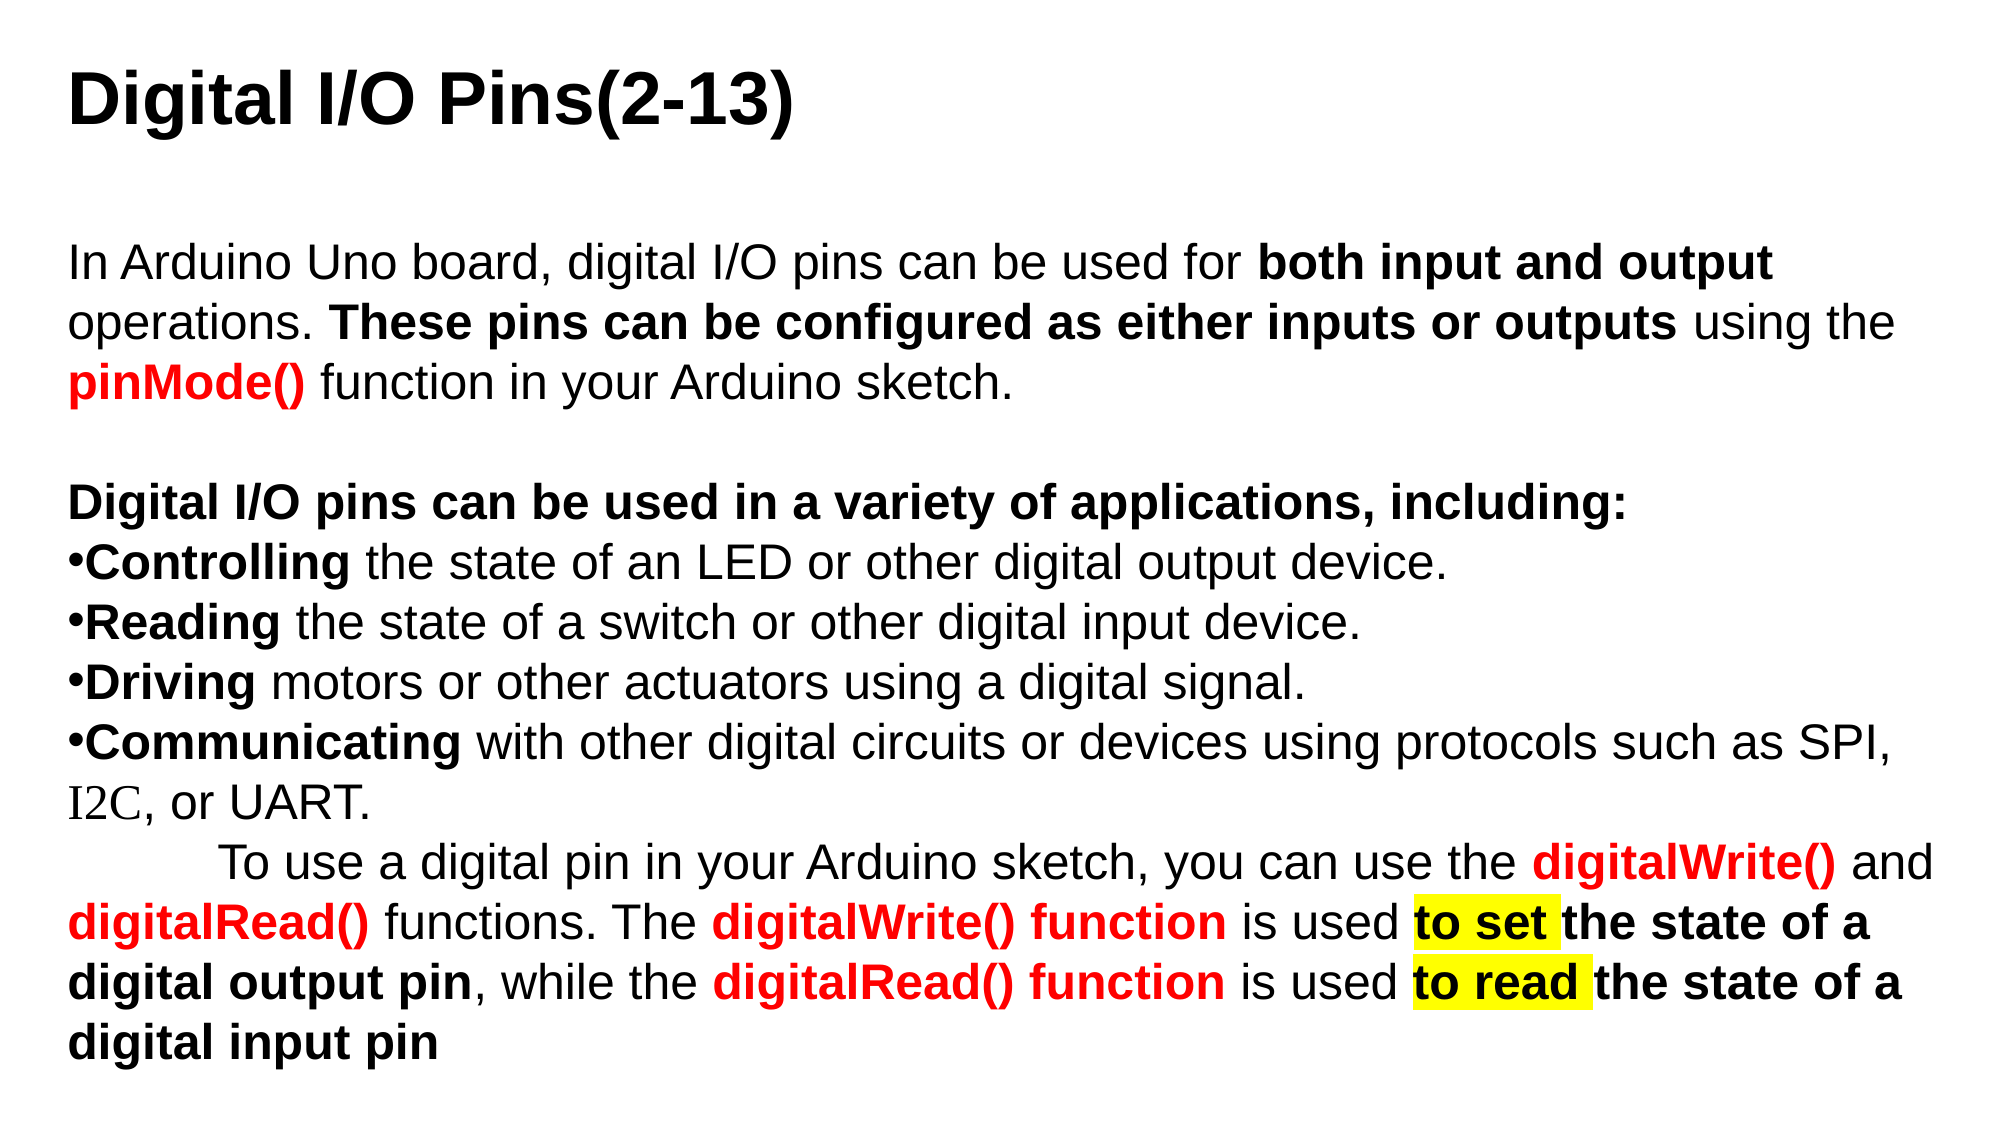

Digital I/O Pins(2-13)

In Arduino Uno board, digital I/O pins can be used for both input and output operations. These pins can be configured as either inputs or outputs using the pinMode() function in your Arduino sketch.

Digital I/O pins can be used in a variety of applications, including:
Controlling the state of an LED or other digital output device.
Reading the state of a switch or other digital input device.
Driving motors or other actuators using a digital signal.
Communicating with other digital circuits or devices using protocols such as SPI, I2C, or UART.
	To use a digital pin in your Arduino sketch, you can use the digitalWrite() and digitalRead() functions. The digitalWrite() function is used to set the state of a digital output pin, while the digitalRead() function is used to read the state of a digital input pin